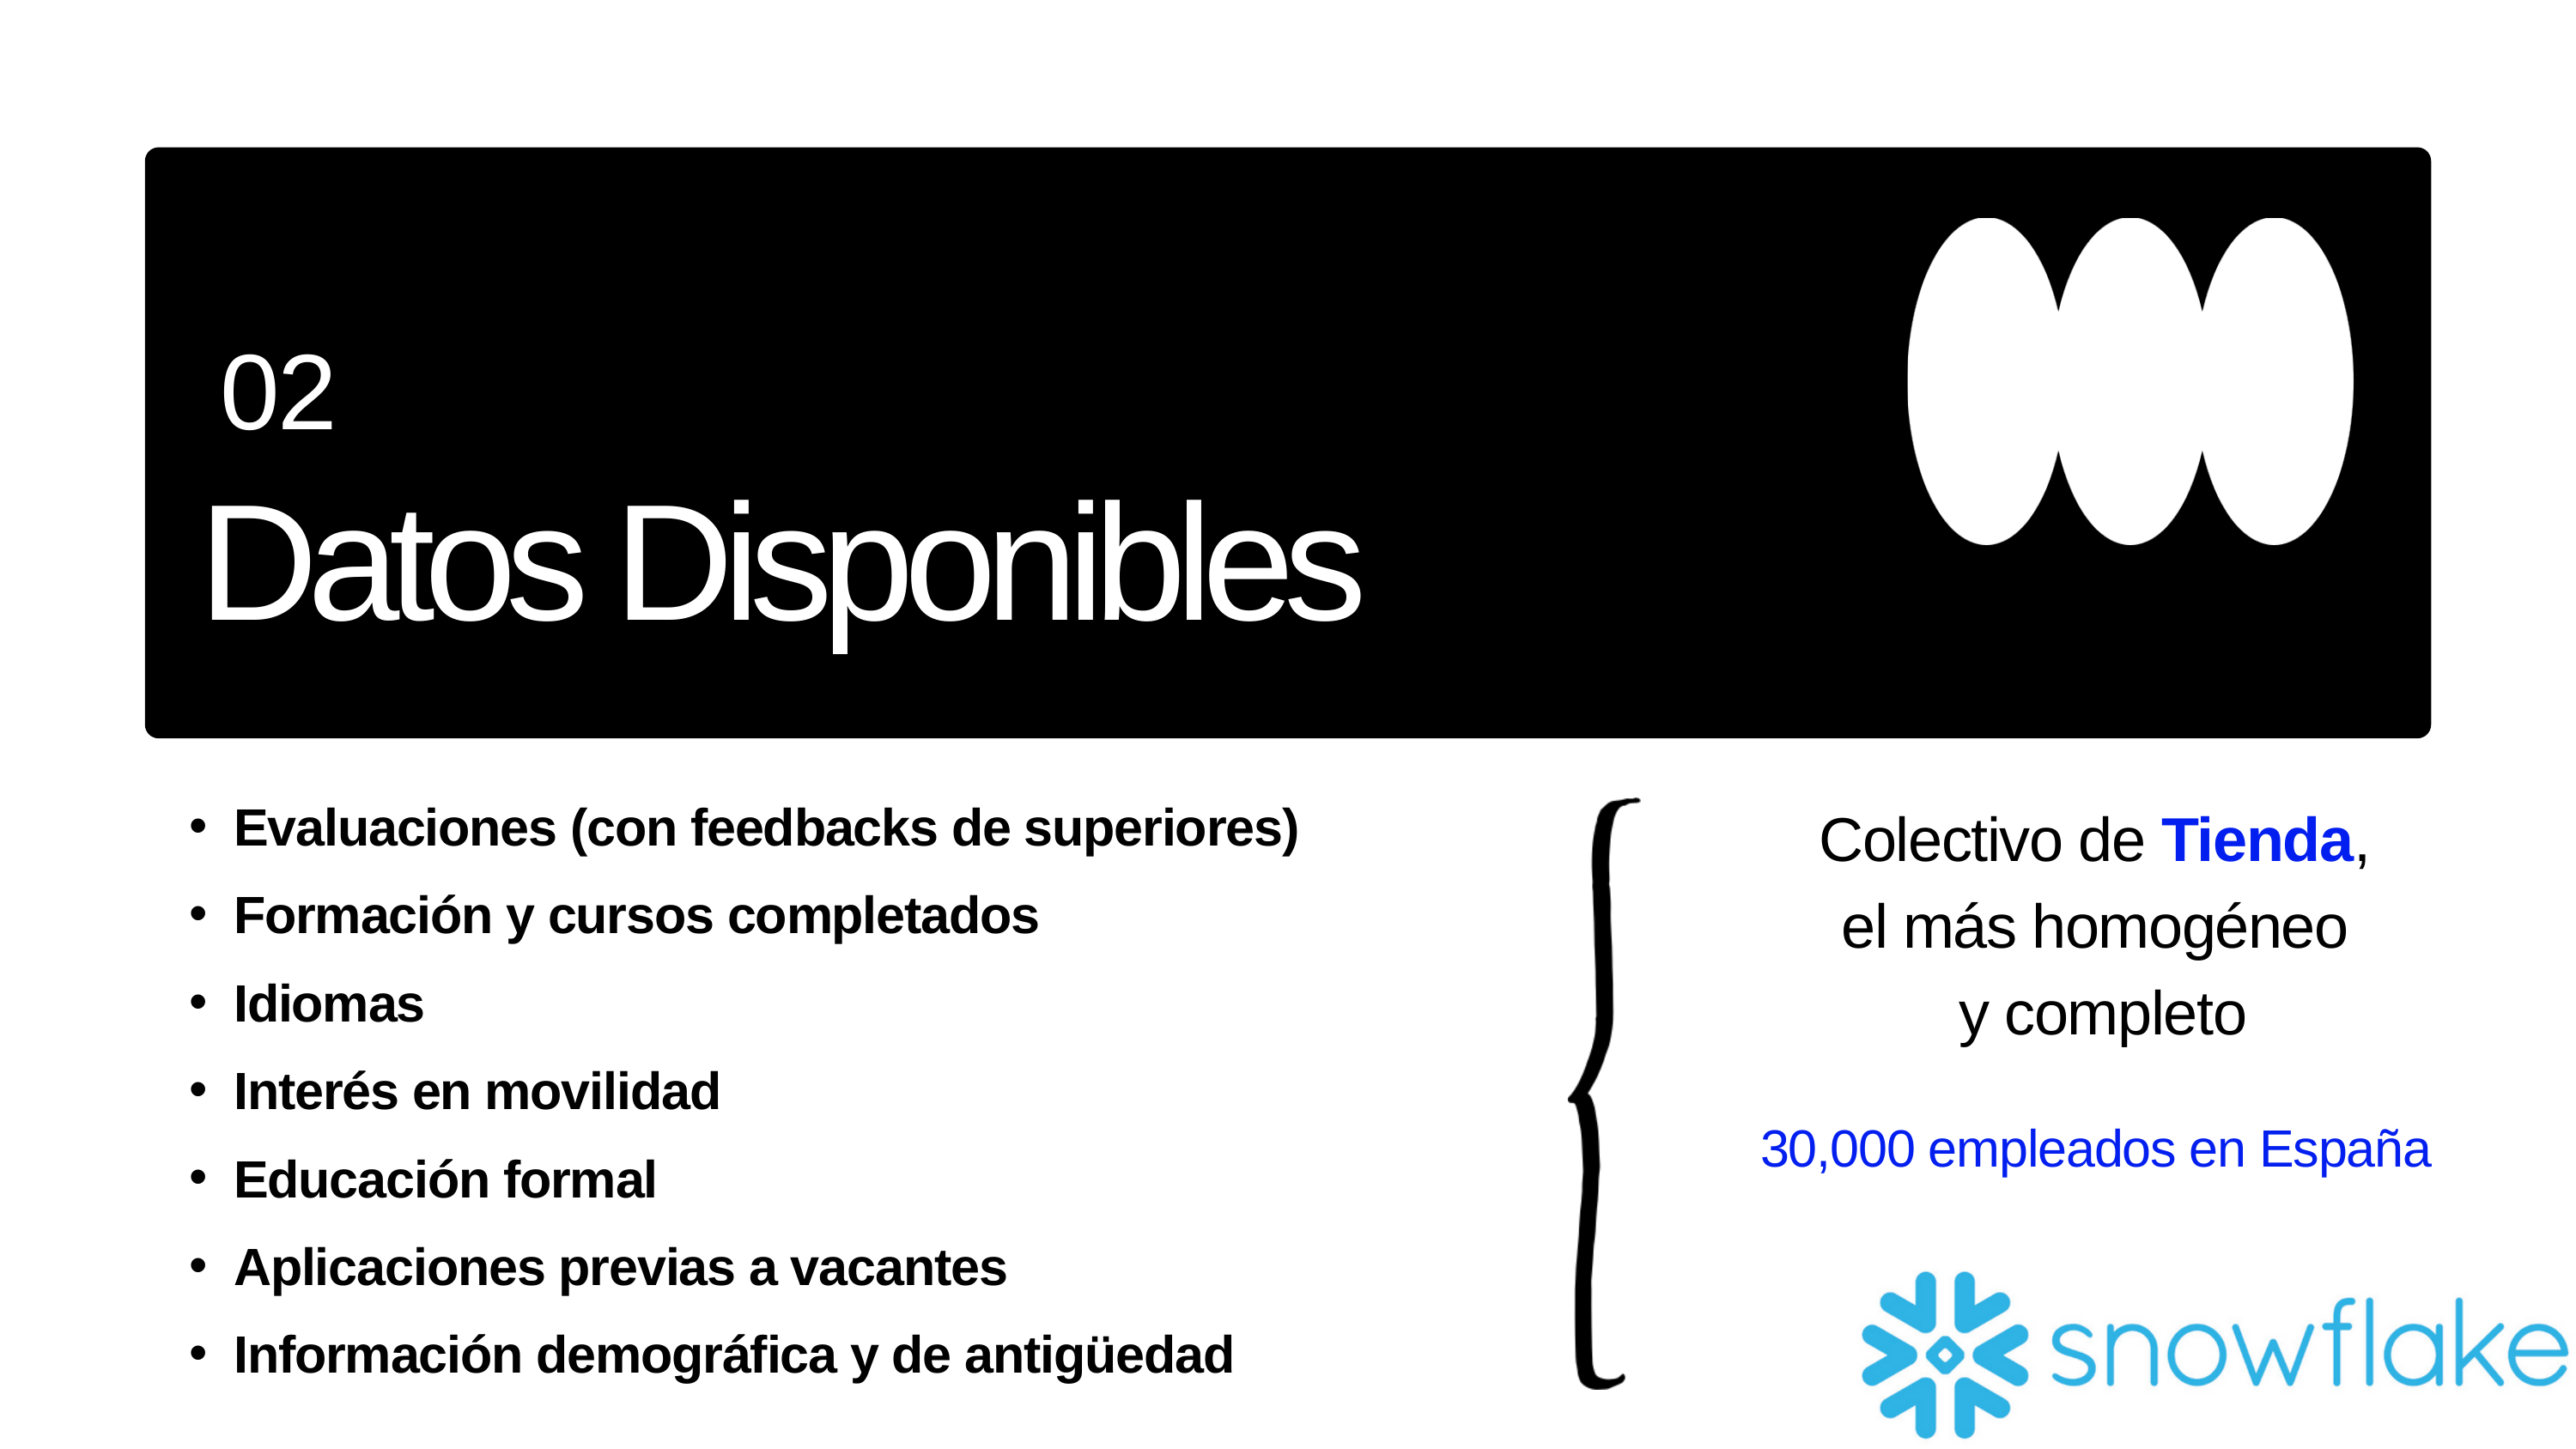

02
Datos Disponibles
Evaluaciones (con feedbacks de superiores)
Formación y cursos completados
Idiomas
Interés en movilidad
Educación formal
Aplicaciones previas a vacantes
Información demográfica y de antigüedad
Colectivo de Tienda,
el más homogéneo
y completo

30,000 empleados en España